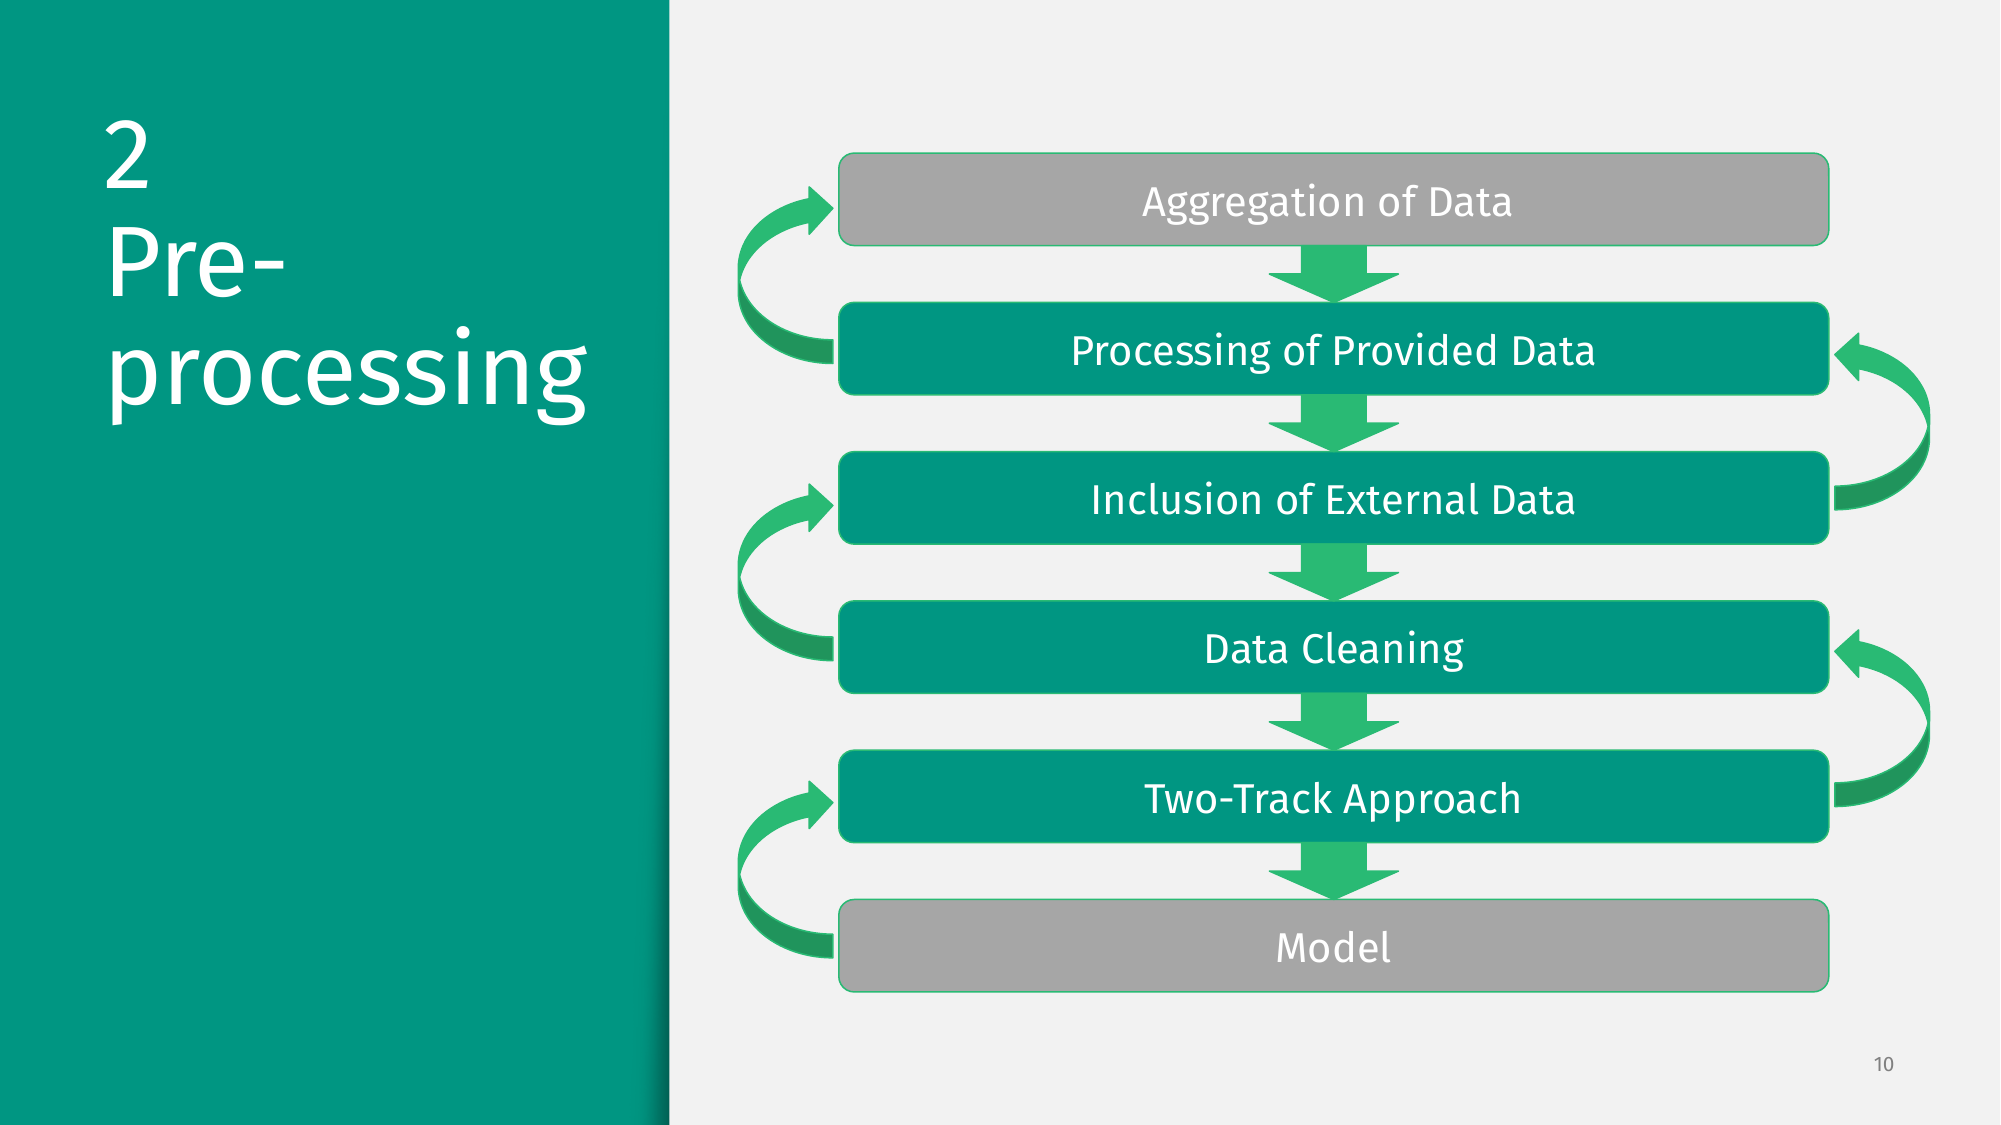

# 2 Pre- processing
Aggregation of Data

Processing of Provided Data

Inclusion of External Data

Data Cleaning

Two-Track Approach

Model